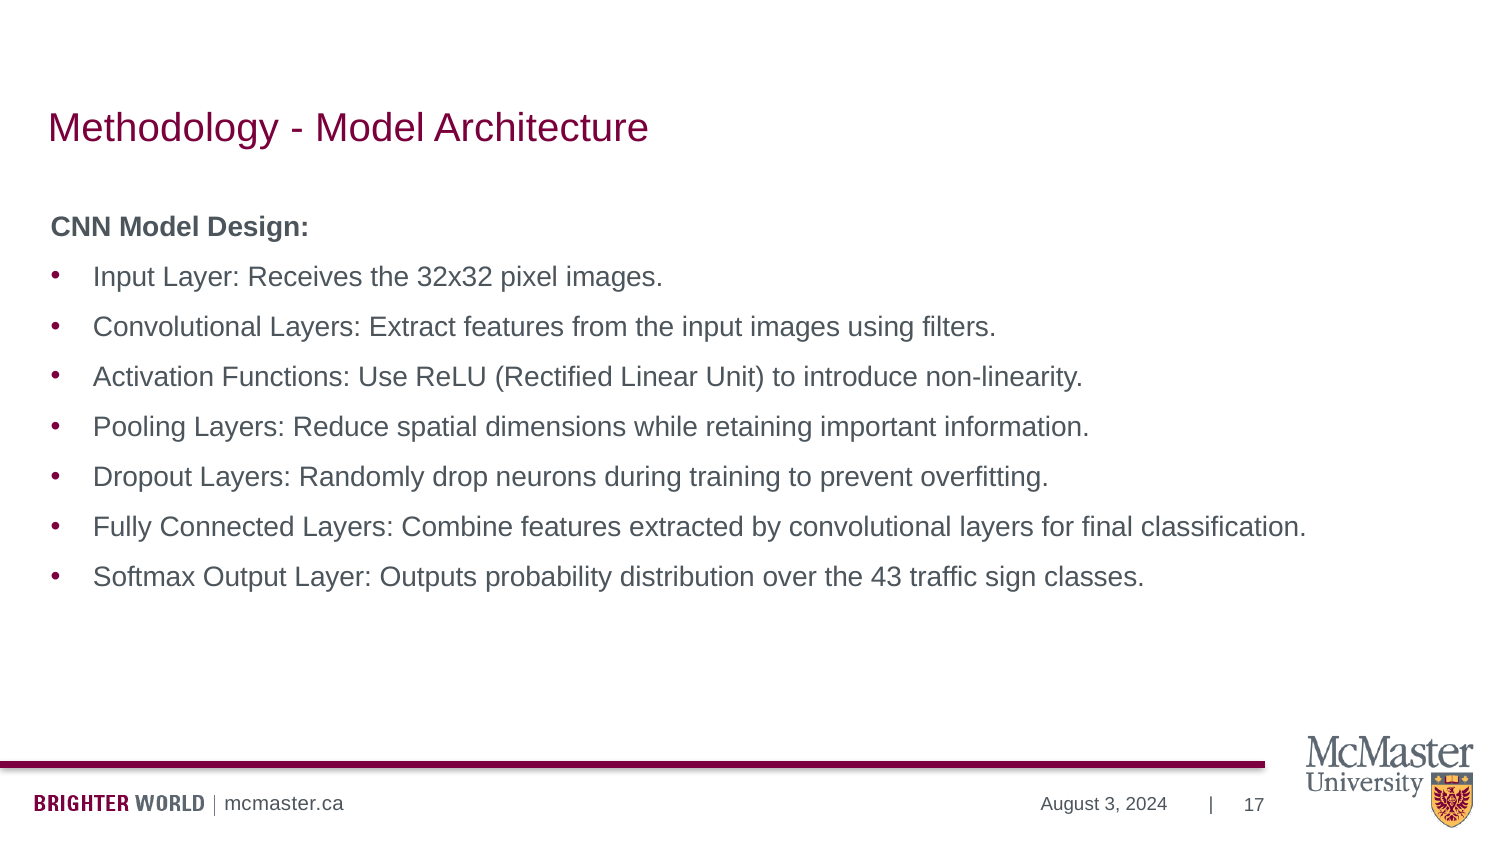

# Methodology - Model Architecture

CNN Model Design:
Input Layer: Receives the 32x32 pixel images.
Convolutional Layers: Extract features from the input images using filters.
Activation Functions: Use ReLU (Rectified Linear Unit) to introduce non-linearity.
Pooling Layers: Reduce spatial dimensions while retaining important information.
Dropout Layers: Randomly drop neurons during training to prevent overfitting.
Fully Connected Layers: Combine features extracted by convolutional layers for final classification.
Softmax Output Layer: Outputs probability distribution over the 43 traffic sign classes.
17
August 3, 2024